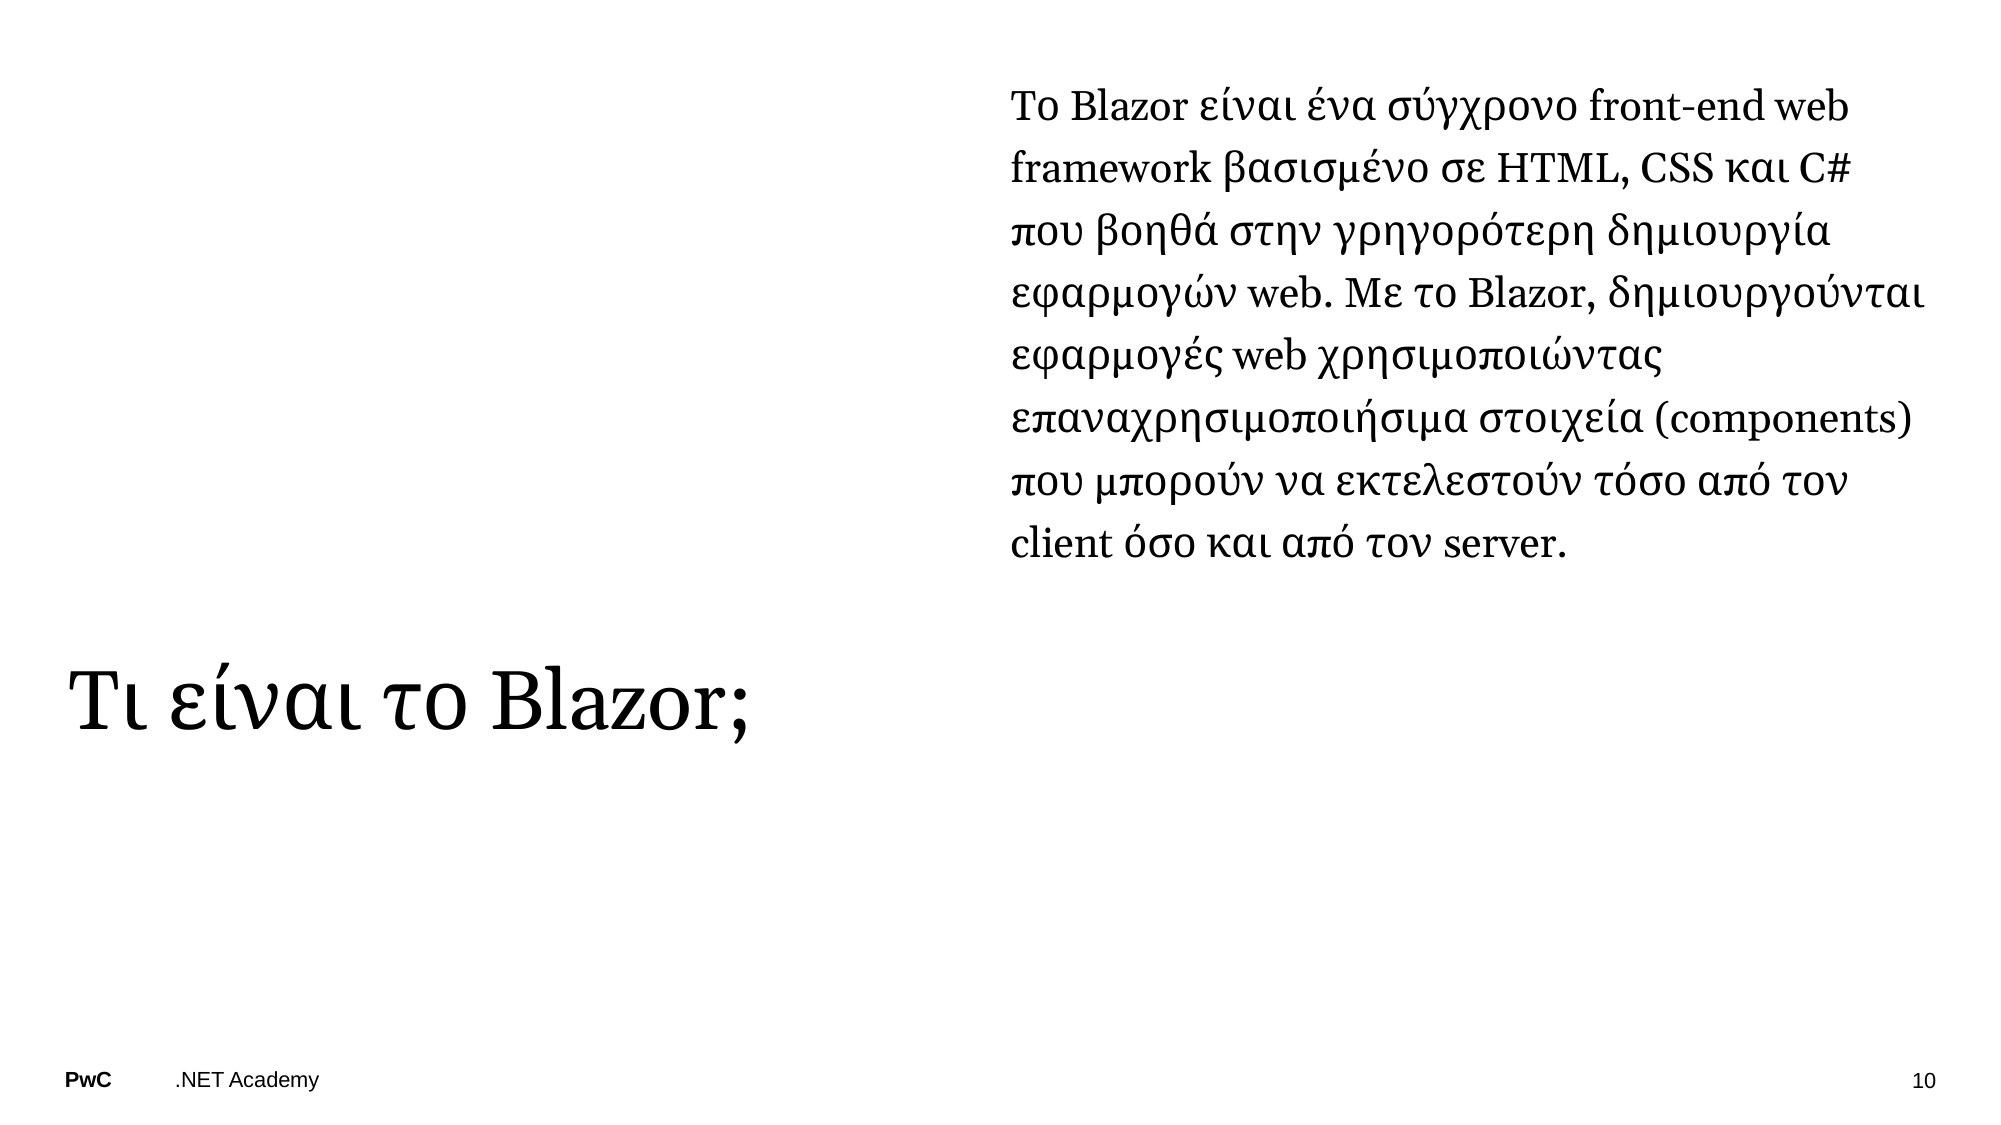

Το Blazor είναι ένα σύγχρονο front-end web framework βασισμένο σε HTML, CSS και C# που βοηθά στην γρηγορότερη δημιουργία εφαρμογών web. Με το Blazor, δημιουργούνται εφαρμογές web χρησιμοποιώντας επαναχρησιμοποιήσιμα στοιχεία (components) που μπορούν να εκτελεστούν τόσο από τον client όσο και από τον server.
# Τι είναι το Blazor;
.NET Academy
10